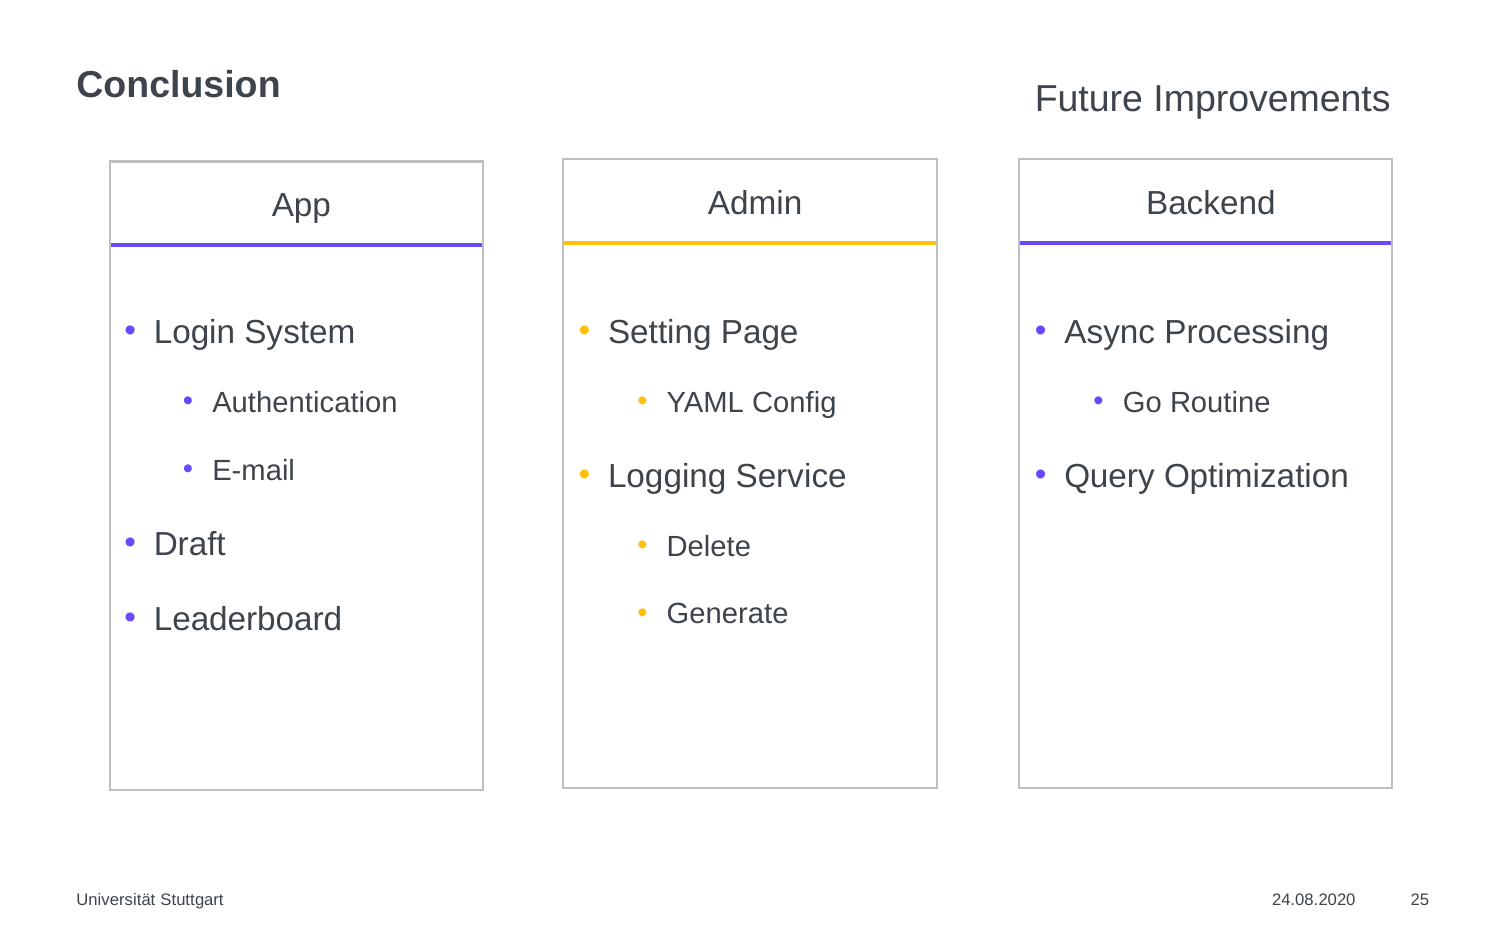

# Conclusion
Future Improvements

Admin
Backend
App
Login System
Authentication
E-mail
Draft
Leaderboard

Setting Page
YAML Config
Logging Service
Delete
Generate

Async Processing
Go Routine
Query Optimization

Universität Stuttgart
24.08.2020
25